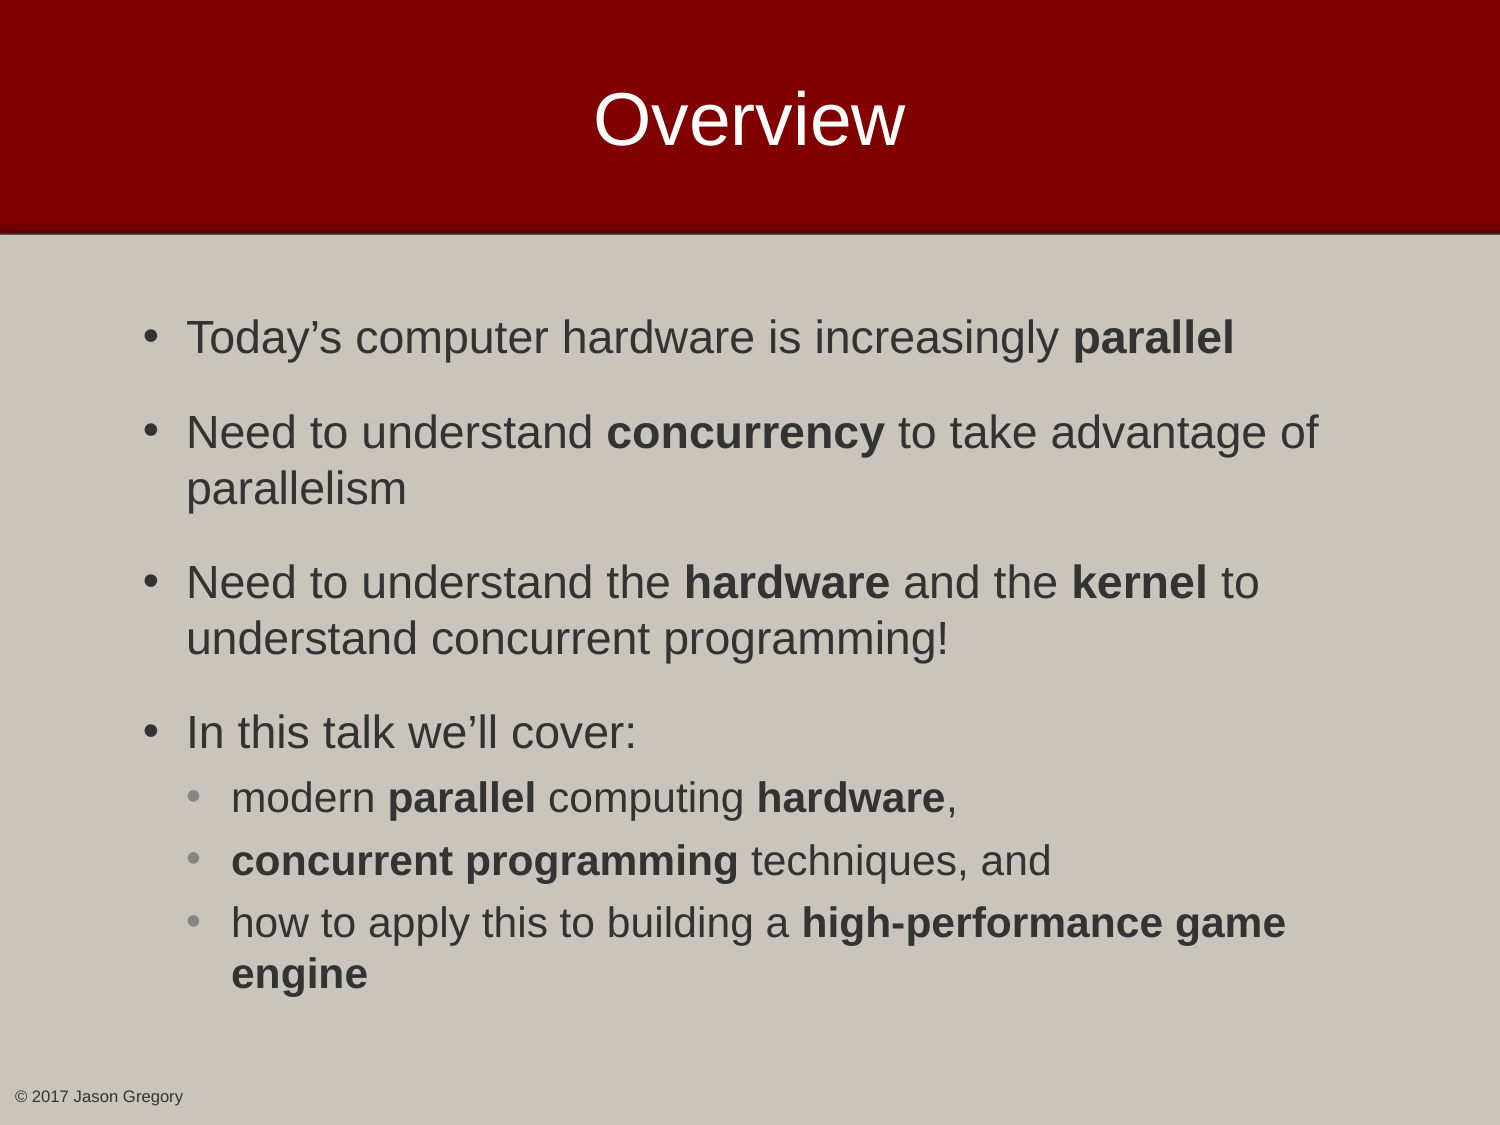

# Overview
Today’s computer hardware is increasingly parallel
Need to understand concurrency to take advantage of parallelism
Need to understand the hardware and the kernel to understand concurrent programming!
In this talk we’ll cover:
modern parallel computing hardware,
concurrent programming techniques, and
how to apply this to building a high-performance game engine
© 2017 Jason Gregory